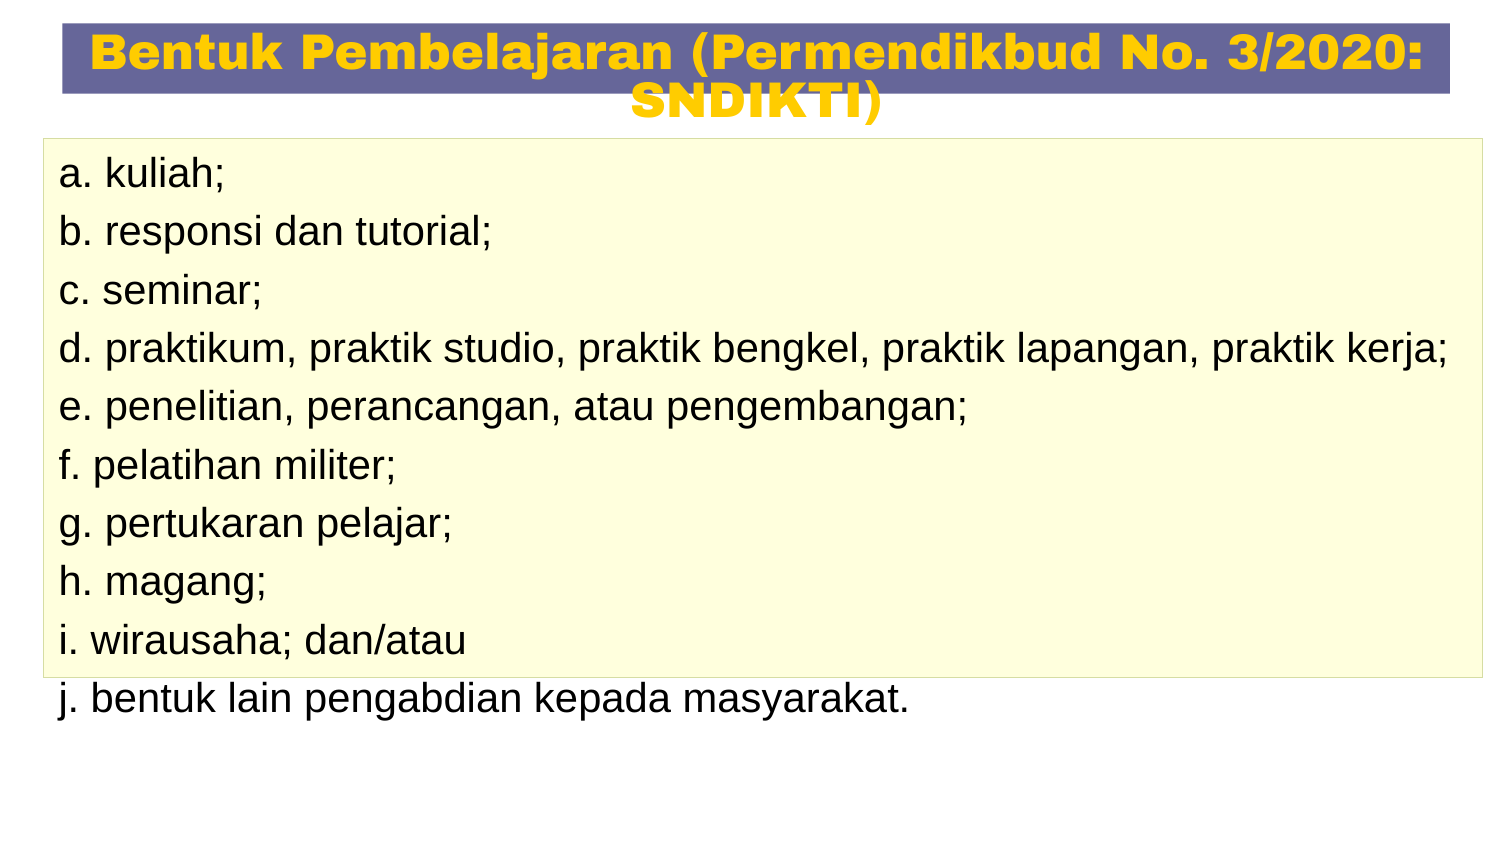

# Bentuk Pembelajaran (Permendikbud No. 3/2020: SNDIKTI)
a. kuliah;
b. responsi dan tutorial;
c. seminar;
d. praktikum, praktik studio, praktik bengkel, praktik lapangan, praktik kerja;
e. penelitian, perancangan, atau pengembangan;
f. pelatihan militer;
g. pertukaran pelajar;
h. magang;
i. wirausaha; dan/atau
j. bentuk lain pengabdian kepada masyarakat.